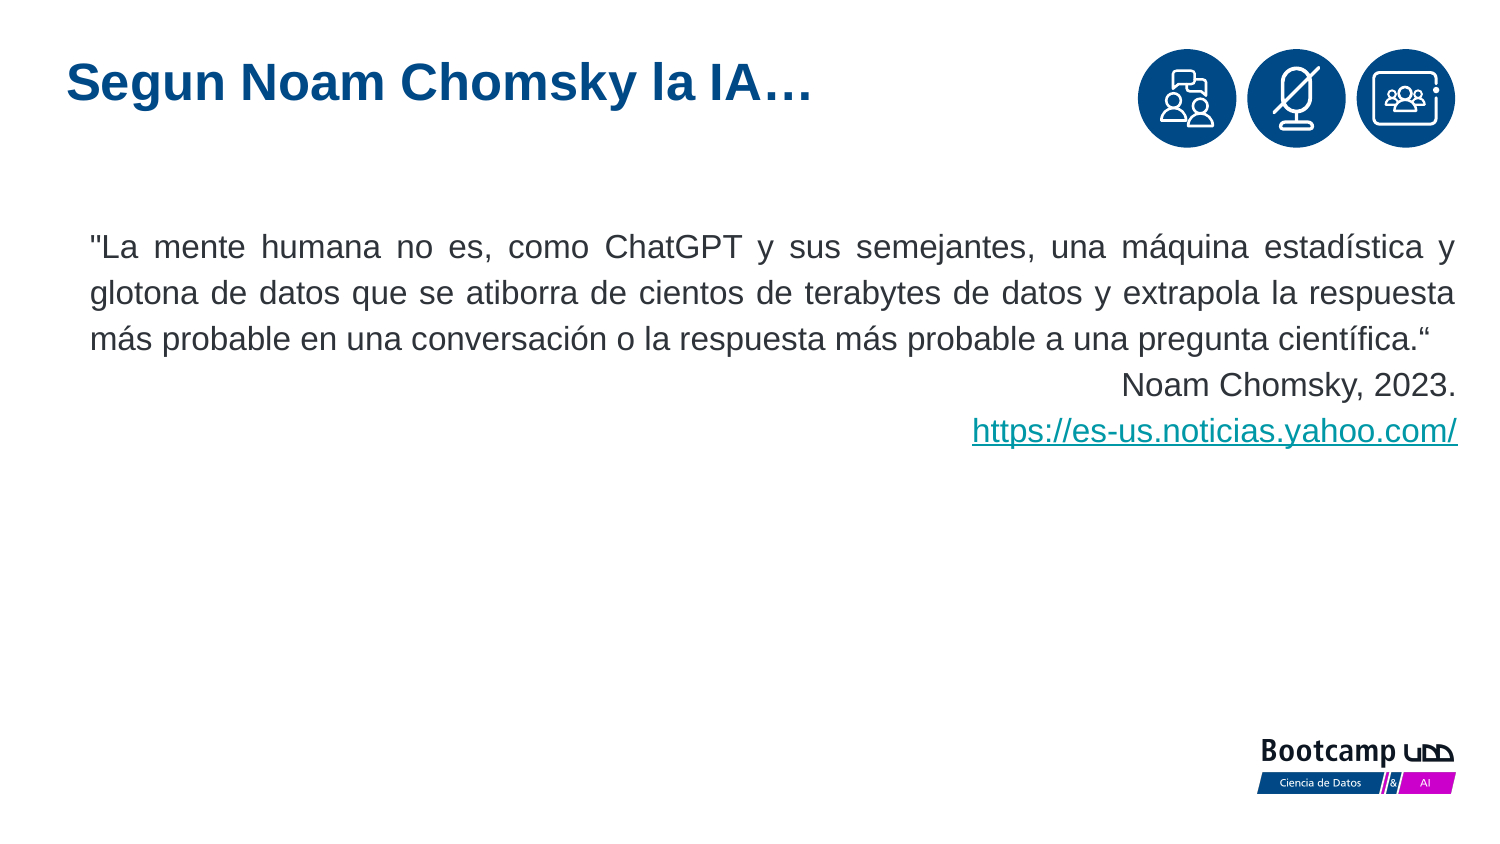

# Segun Noam Chomsky la IA…
"La mente humana no es, como ChatGPT y sus semejantes, una máquina estadística y glotona de datos que se atiborra de cientos de terabytes de datos y extrapola la respuesta más probable en una conversación o la respuesta más probable a una pregunta científica.“
Noam Chomsky, 2023.
https://es-us.noticias.yahoo.com/